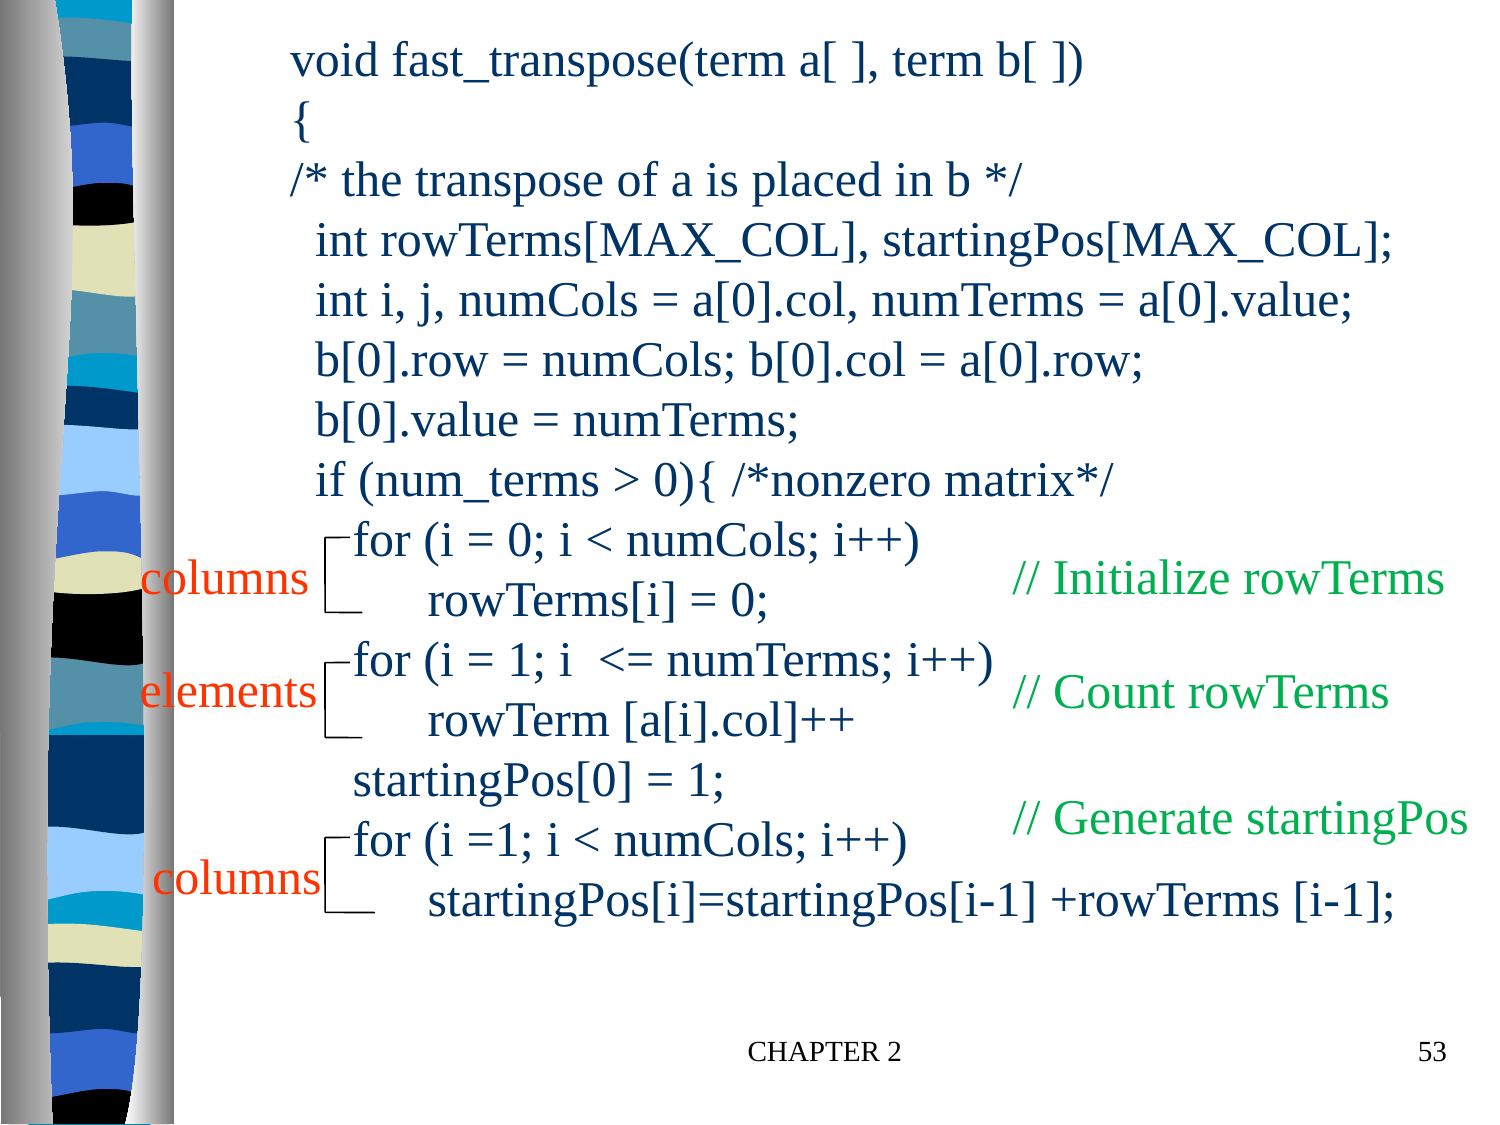

# void fast_transpose(term a[ ], term b[ ]) { /* the transpose of a is placed in b */ int rowTerms[MAX_COL], startingPos[MAX_COL]; int i, j, numCols = a[0].col, numTerms = a[0].value; b[0].row = numCols; b[0].col = a[0].row; b[0].value = numTerms; if (num_terms > 0){ /*nonzero matrix*/ for (i = 0; i < numCols; i++) rowTerms[i] = 0; for (i = 1; i  <= numTerms; i++) rowTerm [a[i].col]++ startingPos[0] = 1; for (i =1; i < numCols; i++) startingPos[i]=startingPos[i-1] +rowTerms [i-1];
// Initialize rowTerms
columns

elements
// Count rowTerms

// Generate startingPos
columns

CHAPTER 2
53